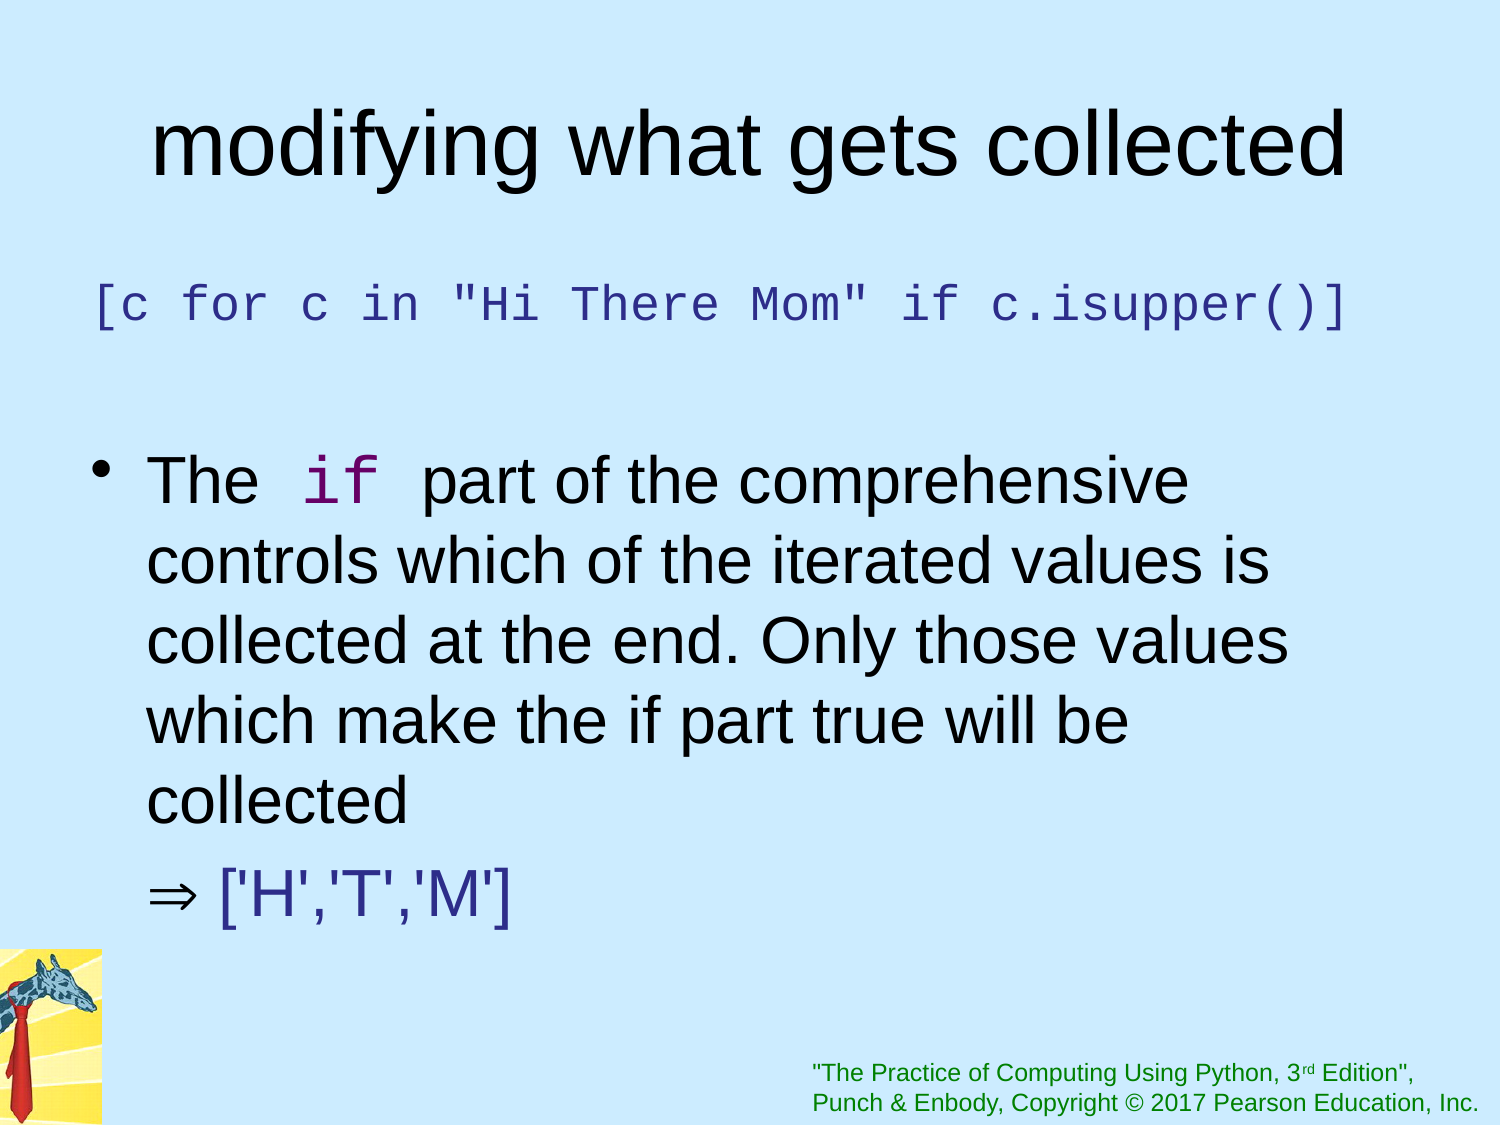

# modifying what gets collected
[c for c in "Hi There Mom" if c.isupper()]

The if part of the comprehensive controls which of the iterated values is collected at the end. Only those values which make the if part true will be collected
	⇒ ['H','T','M']